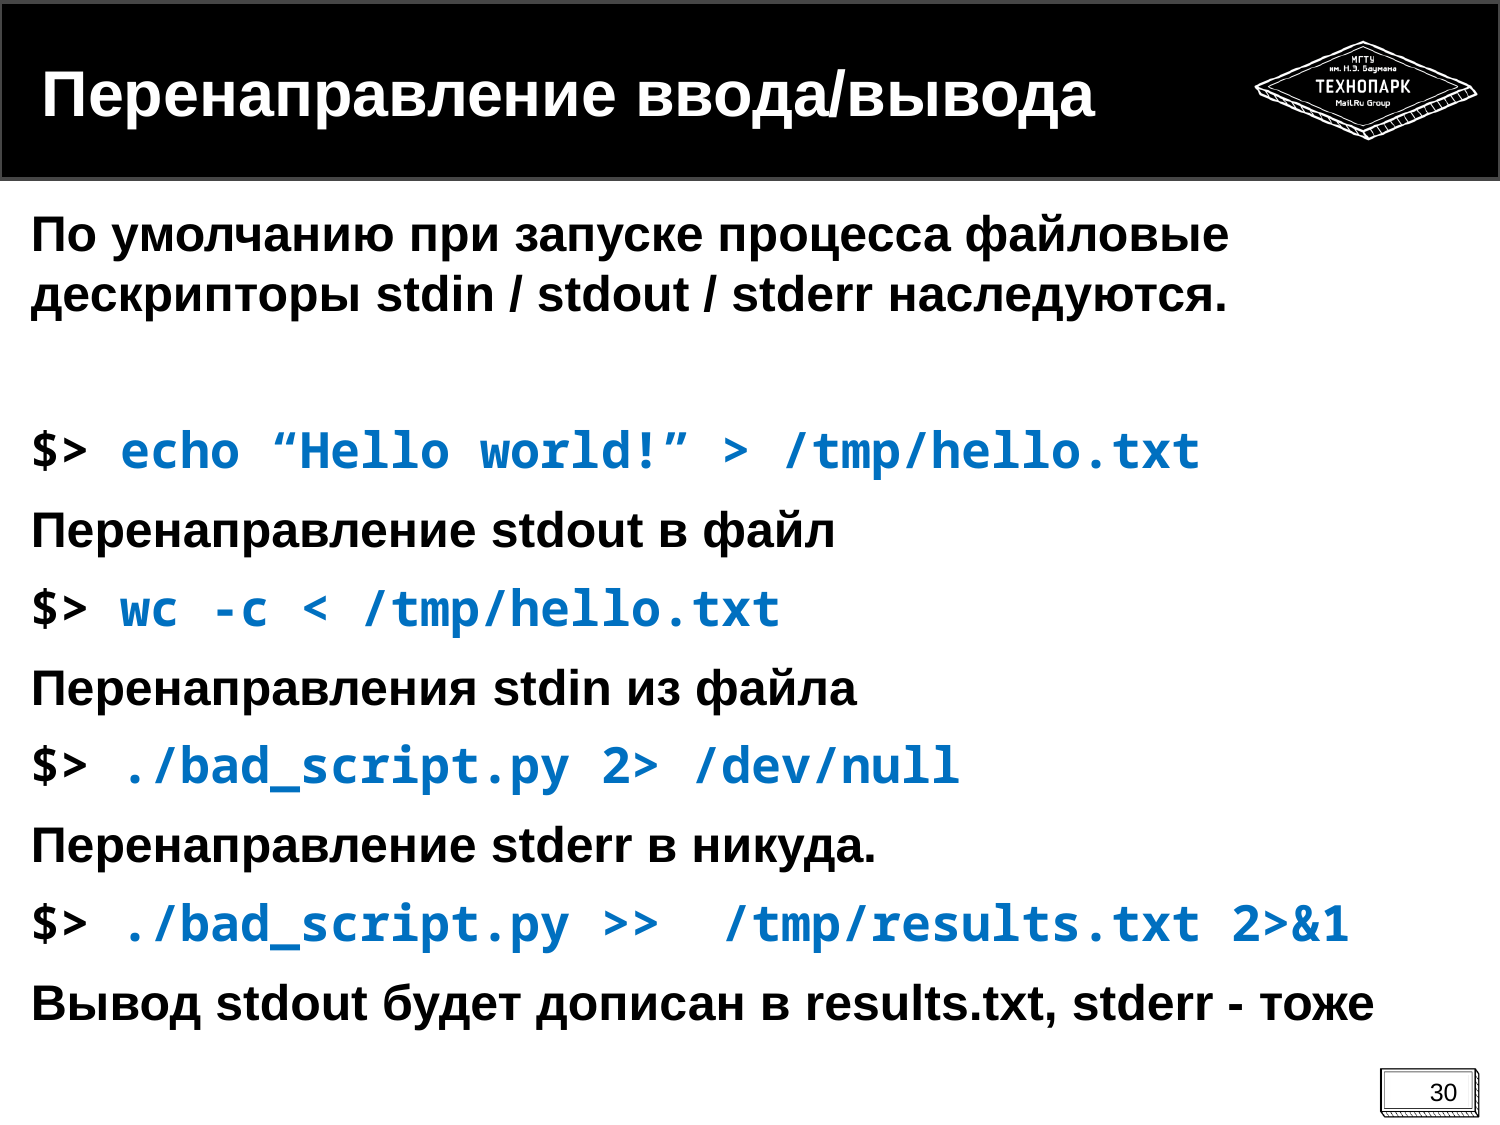

# Перенаправление ввода/вывода
По умолчанию при запуске процесса файловые дескрипторы stdin / stdout / stderr наследуются.

$> echo “Hello world!” > /tmp/hello.txt
Перенаправление stdout в файл
$> wc -c < /tmp/hello.txt
Перенаправления stdin из файла
$> ./bad_script.py 2> /dev/null
Перенаправление stderr в никуда.
$> ./bad_script.py >>  /tmp/results.txt 2>&1
Вывод stdout будет дописан в results.txt, stderr - тоже

30